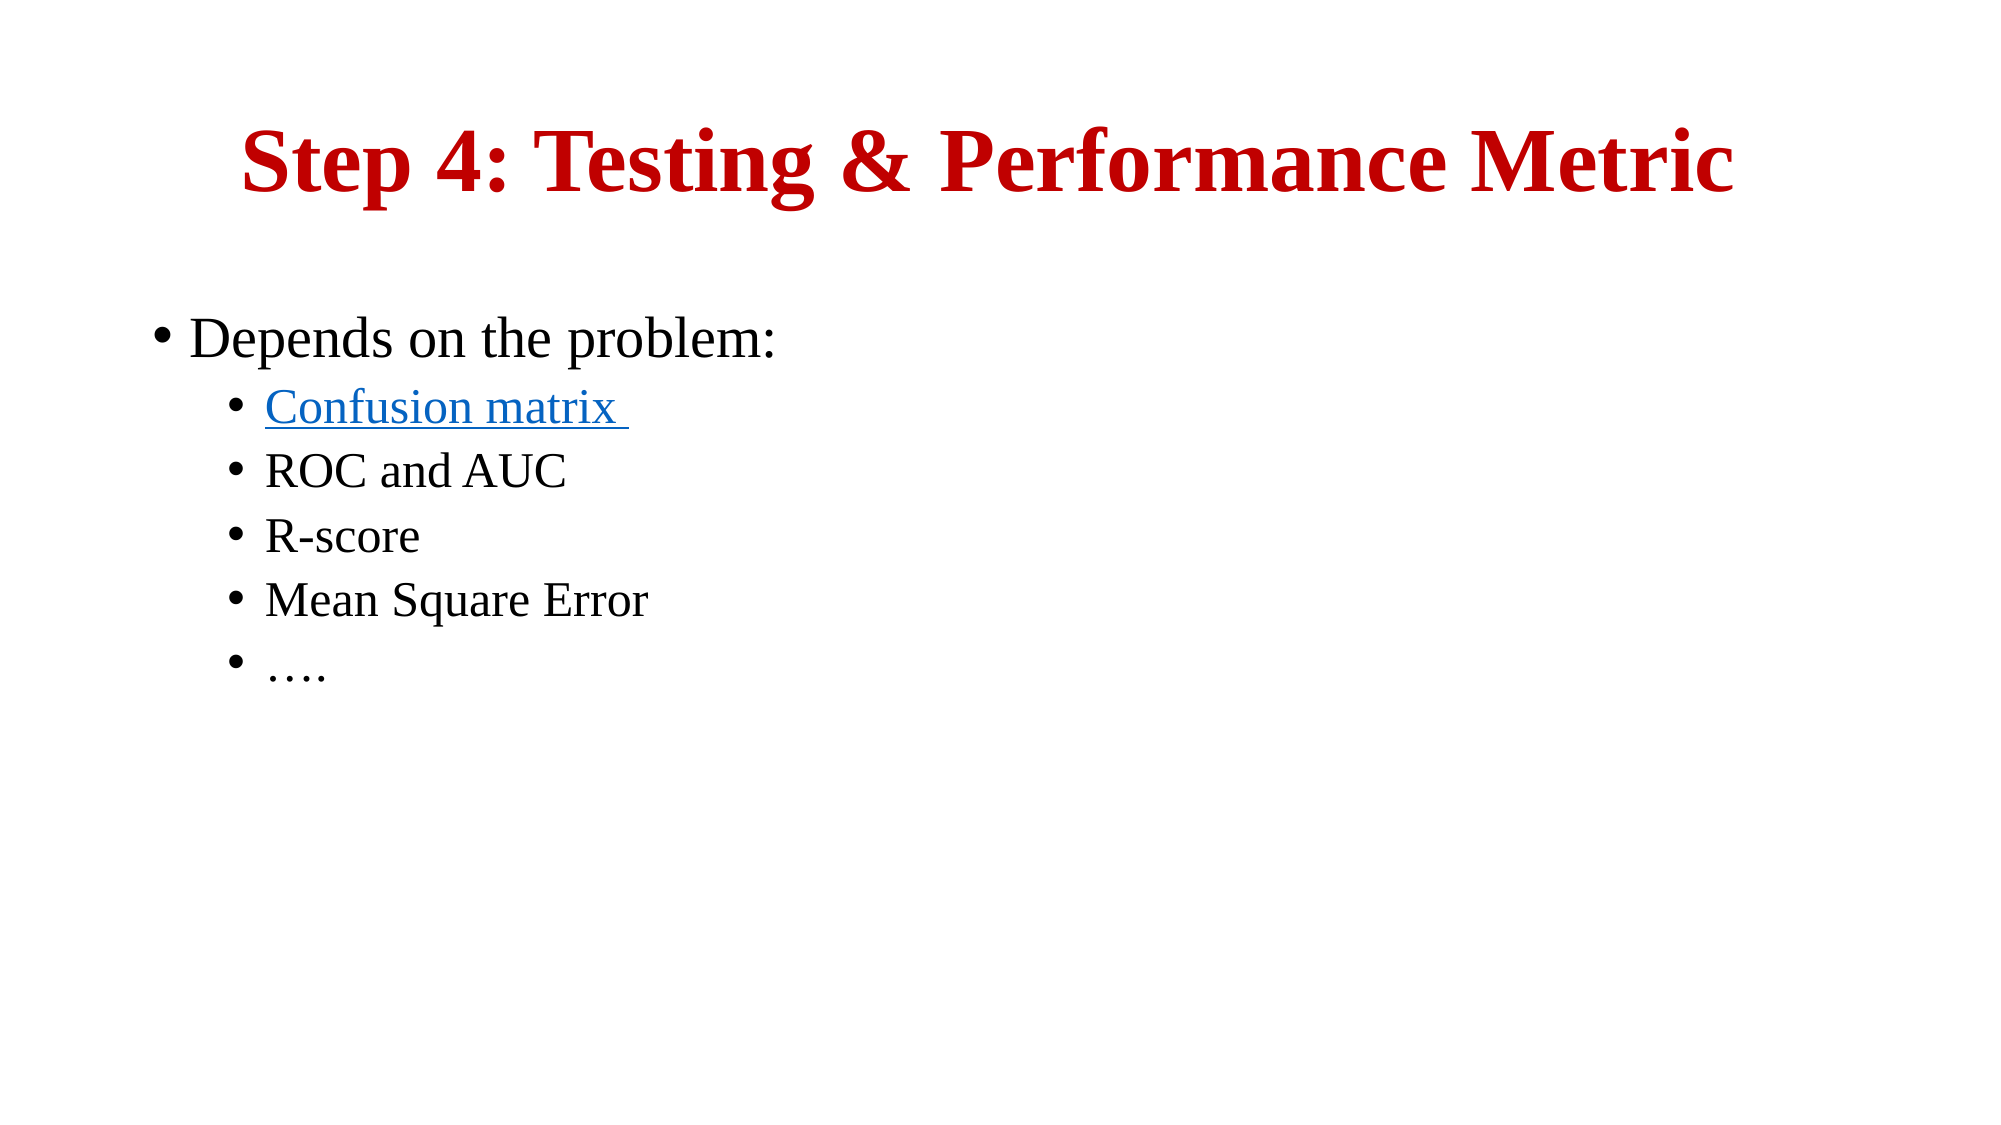

# Step 4: Testing & Performance Metric
Depends on the problem:
Confusion matrix
ROC and AUC
R-score
Mean Square Error
….